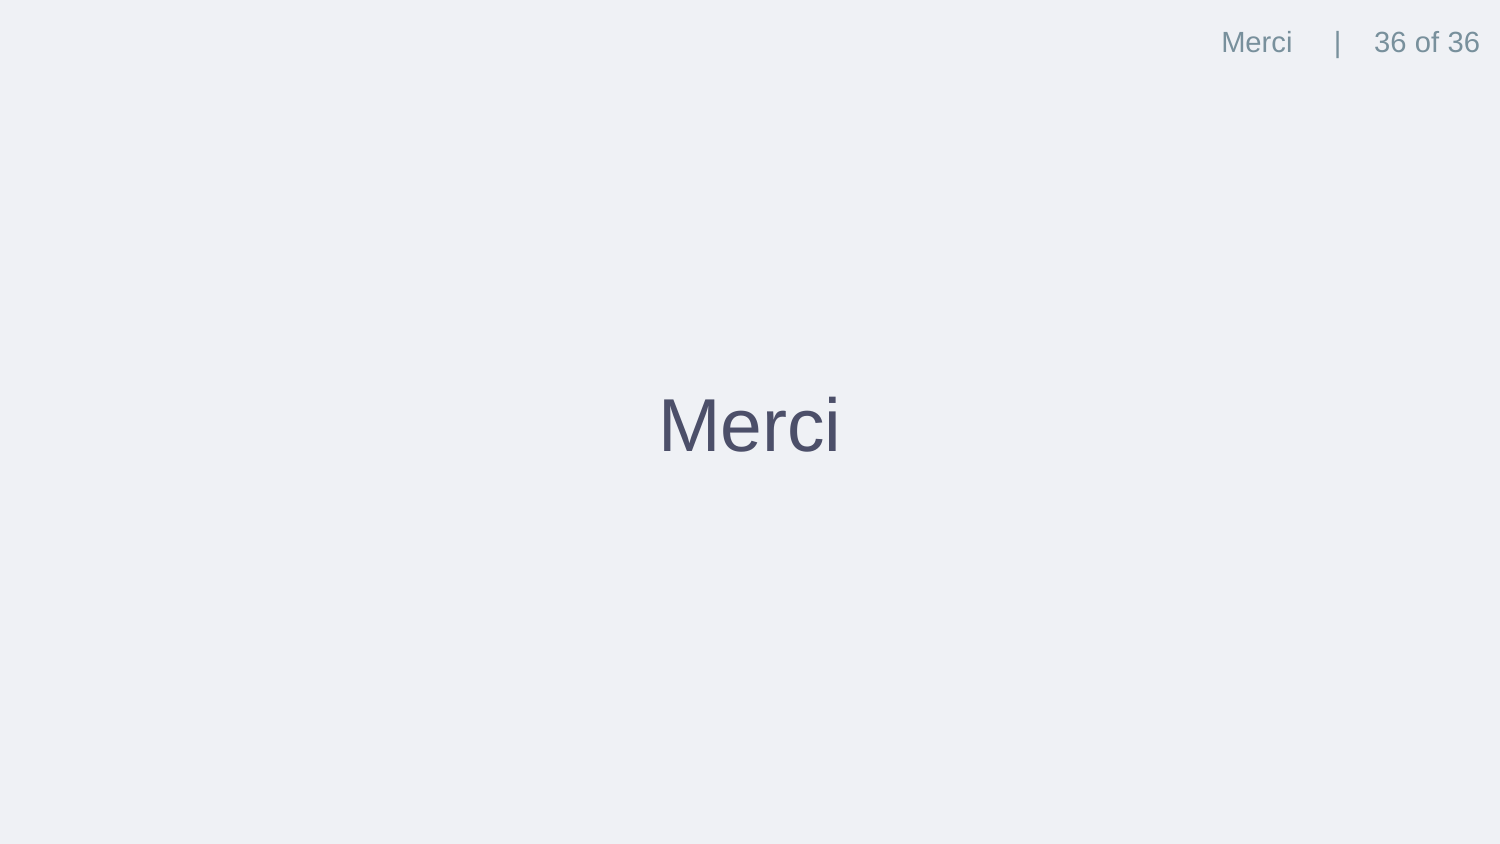

Merci     |    36 of 36
# Merci